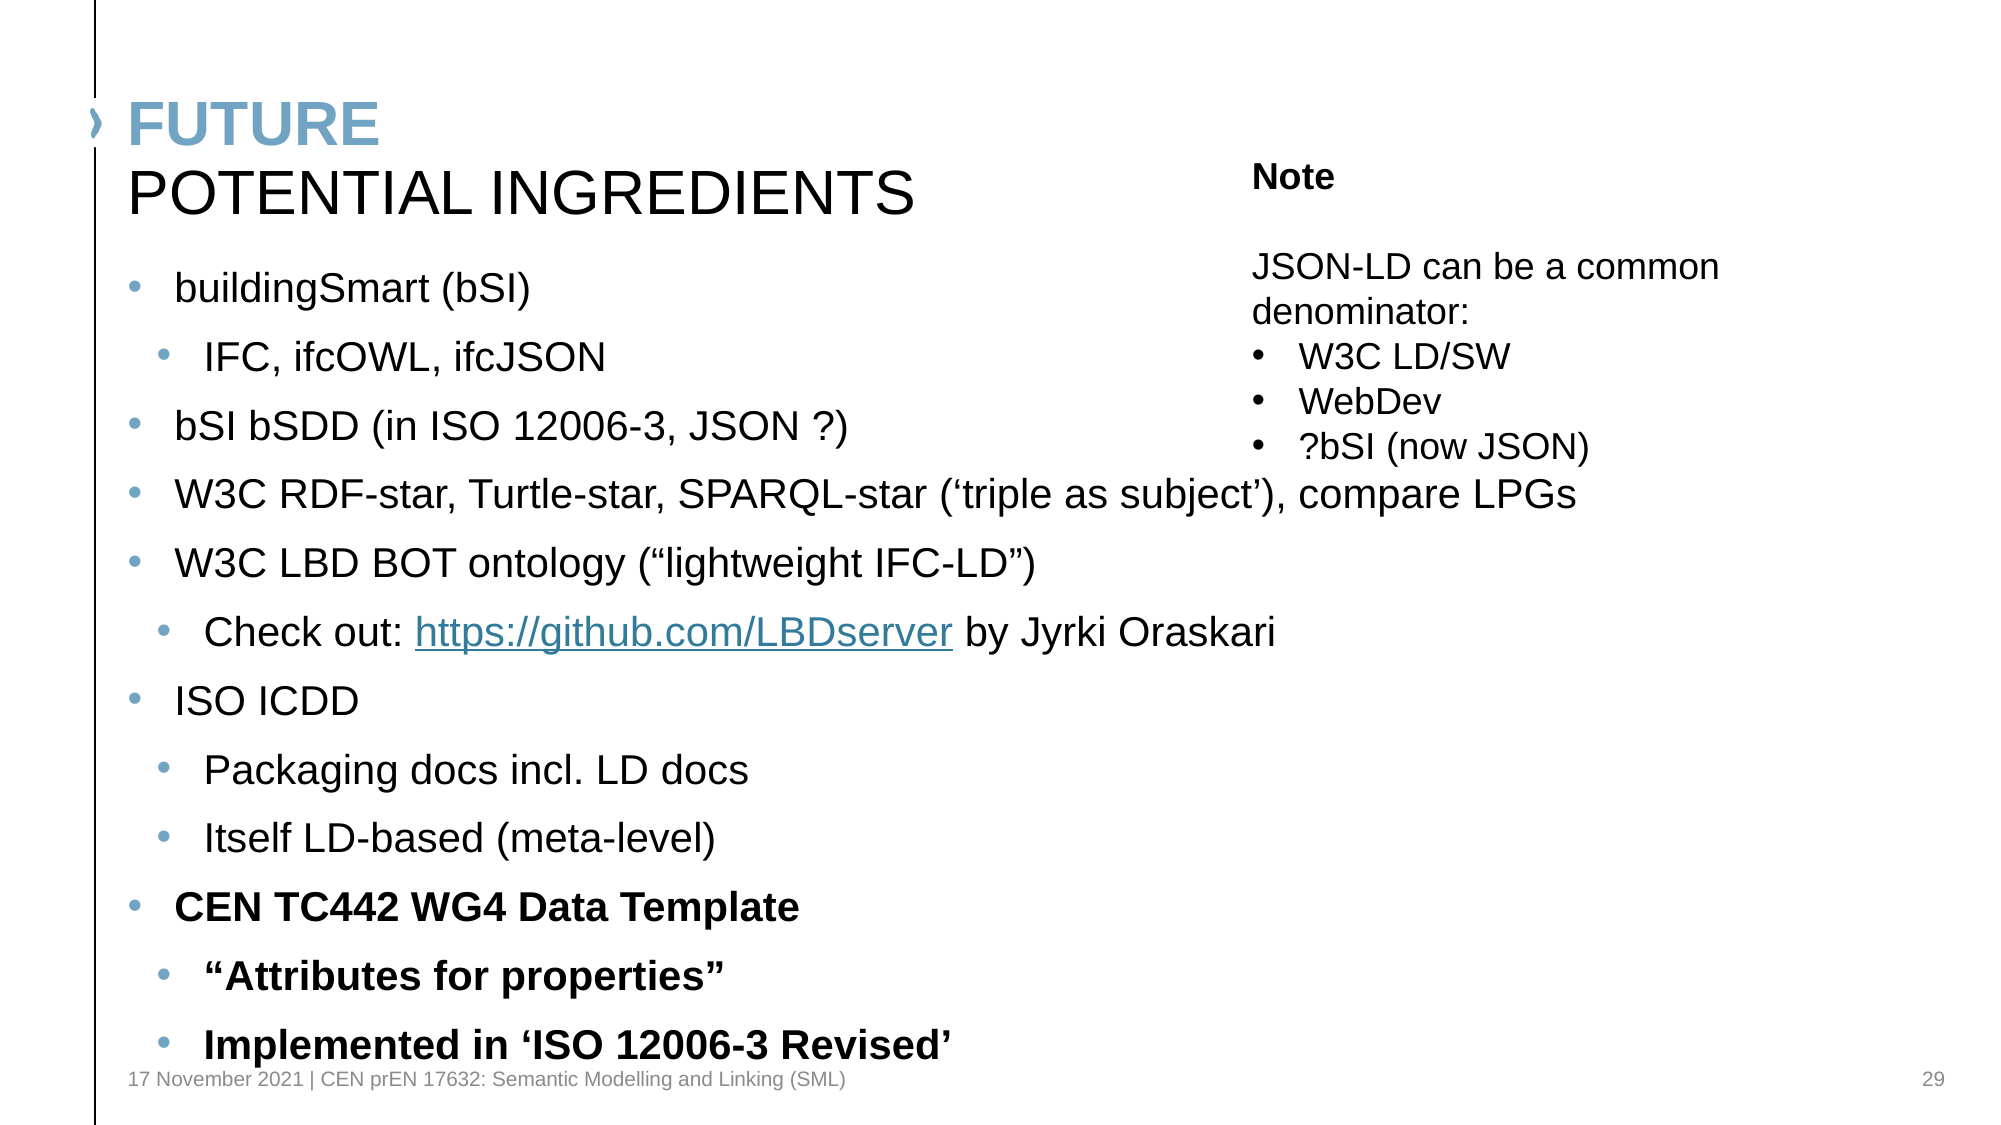

# future
Note

JSON-LD can be a common denominator:
W3C LD/SW
WebDev
?bSI (now JSON)

Potential ingredients
buildingSmart (bSI)
IFC, ifcOWL, ifcJSON
bSI bSDD (in ISO 12006-3, JSON ?)
W3C RDF-star, Turtle-star, SPARQL-star (‘triple as subject’), compare LPGs
W3C LBD BOT ontology (“lightweight IFC-LD”)
Check out: https://github.com/LBDserver by Jyrki Oraskari
ISO ICDD
Packaging docs incl. LD docs
Itself LD-based (meta-level)
CEN TC442 WG4 Data Template
“Attributes for properties”
Implemented in ‘ISO 12006-3 Revised’

17 November 2021 | CEN prEN 17632: Semantic Modelling and Linking (SML)

29